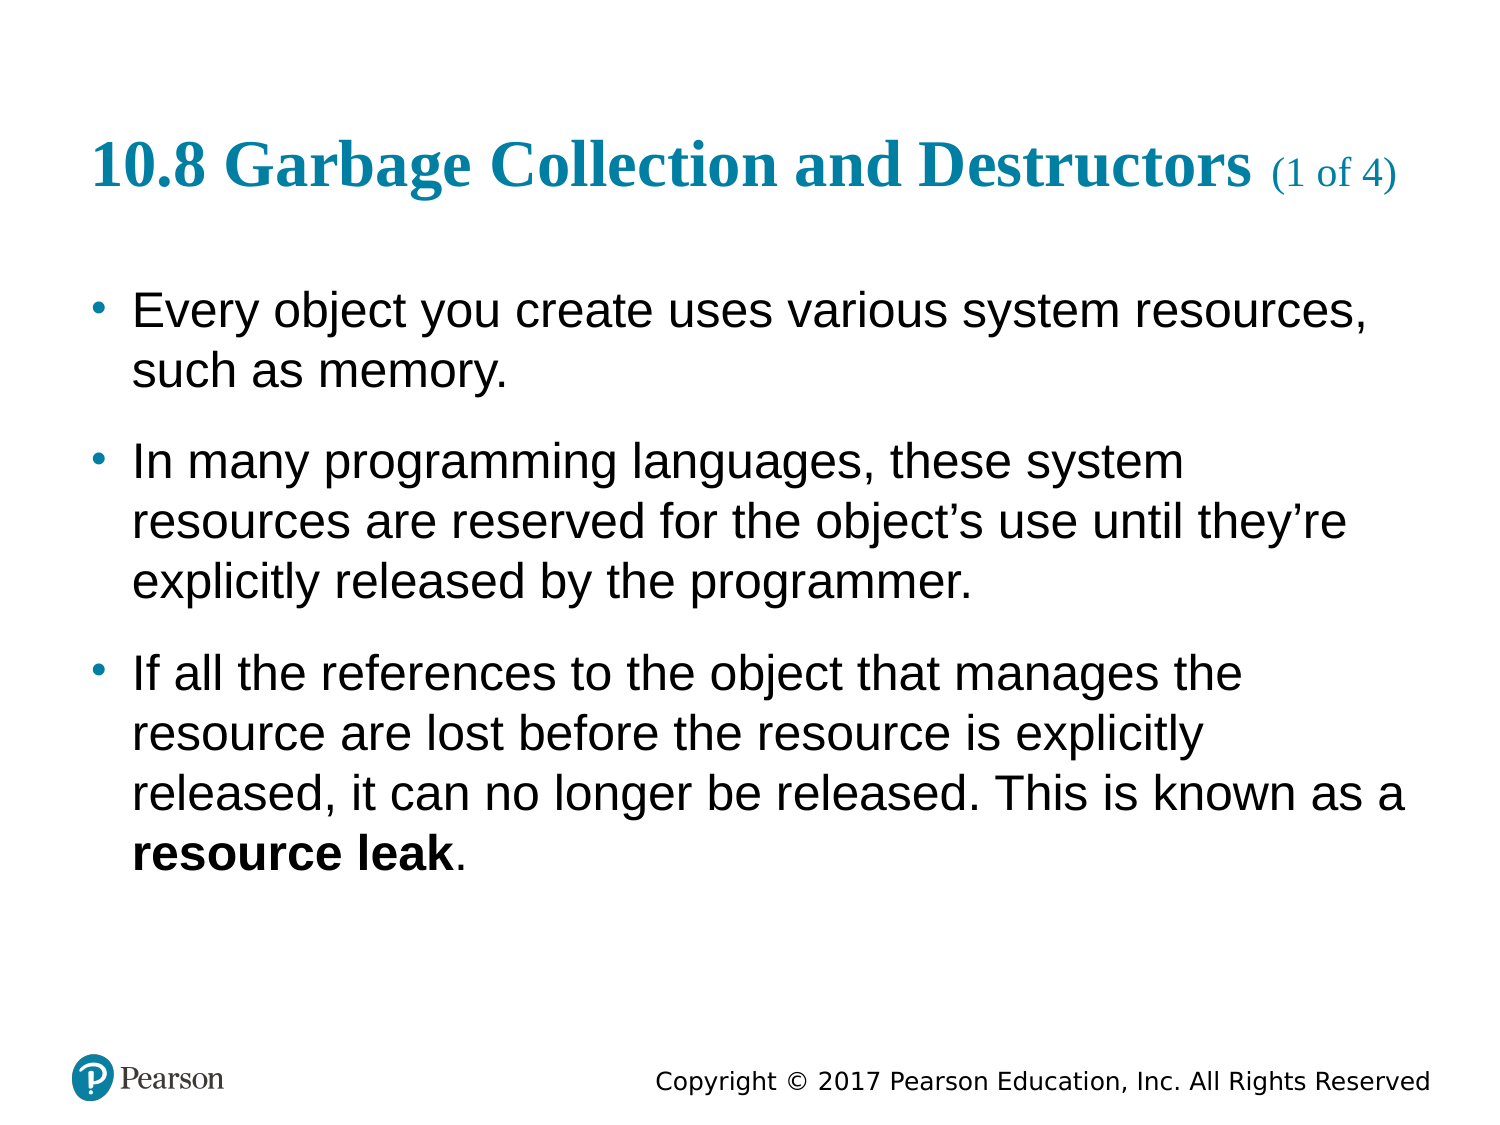

# 10.8 Garbage Collection and Destructors (1 of 4)
Every object you create uses various system resources, such as memory.
In many programming languages, these system resources are reserved for the object’s use until they’re explicitly released by the programmer.
If all the references to the object that manages the resource are lost before the resource is explicitly released, it can no longer be released. This is known as a resource leak.